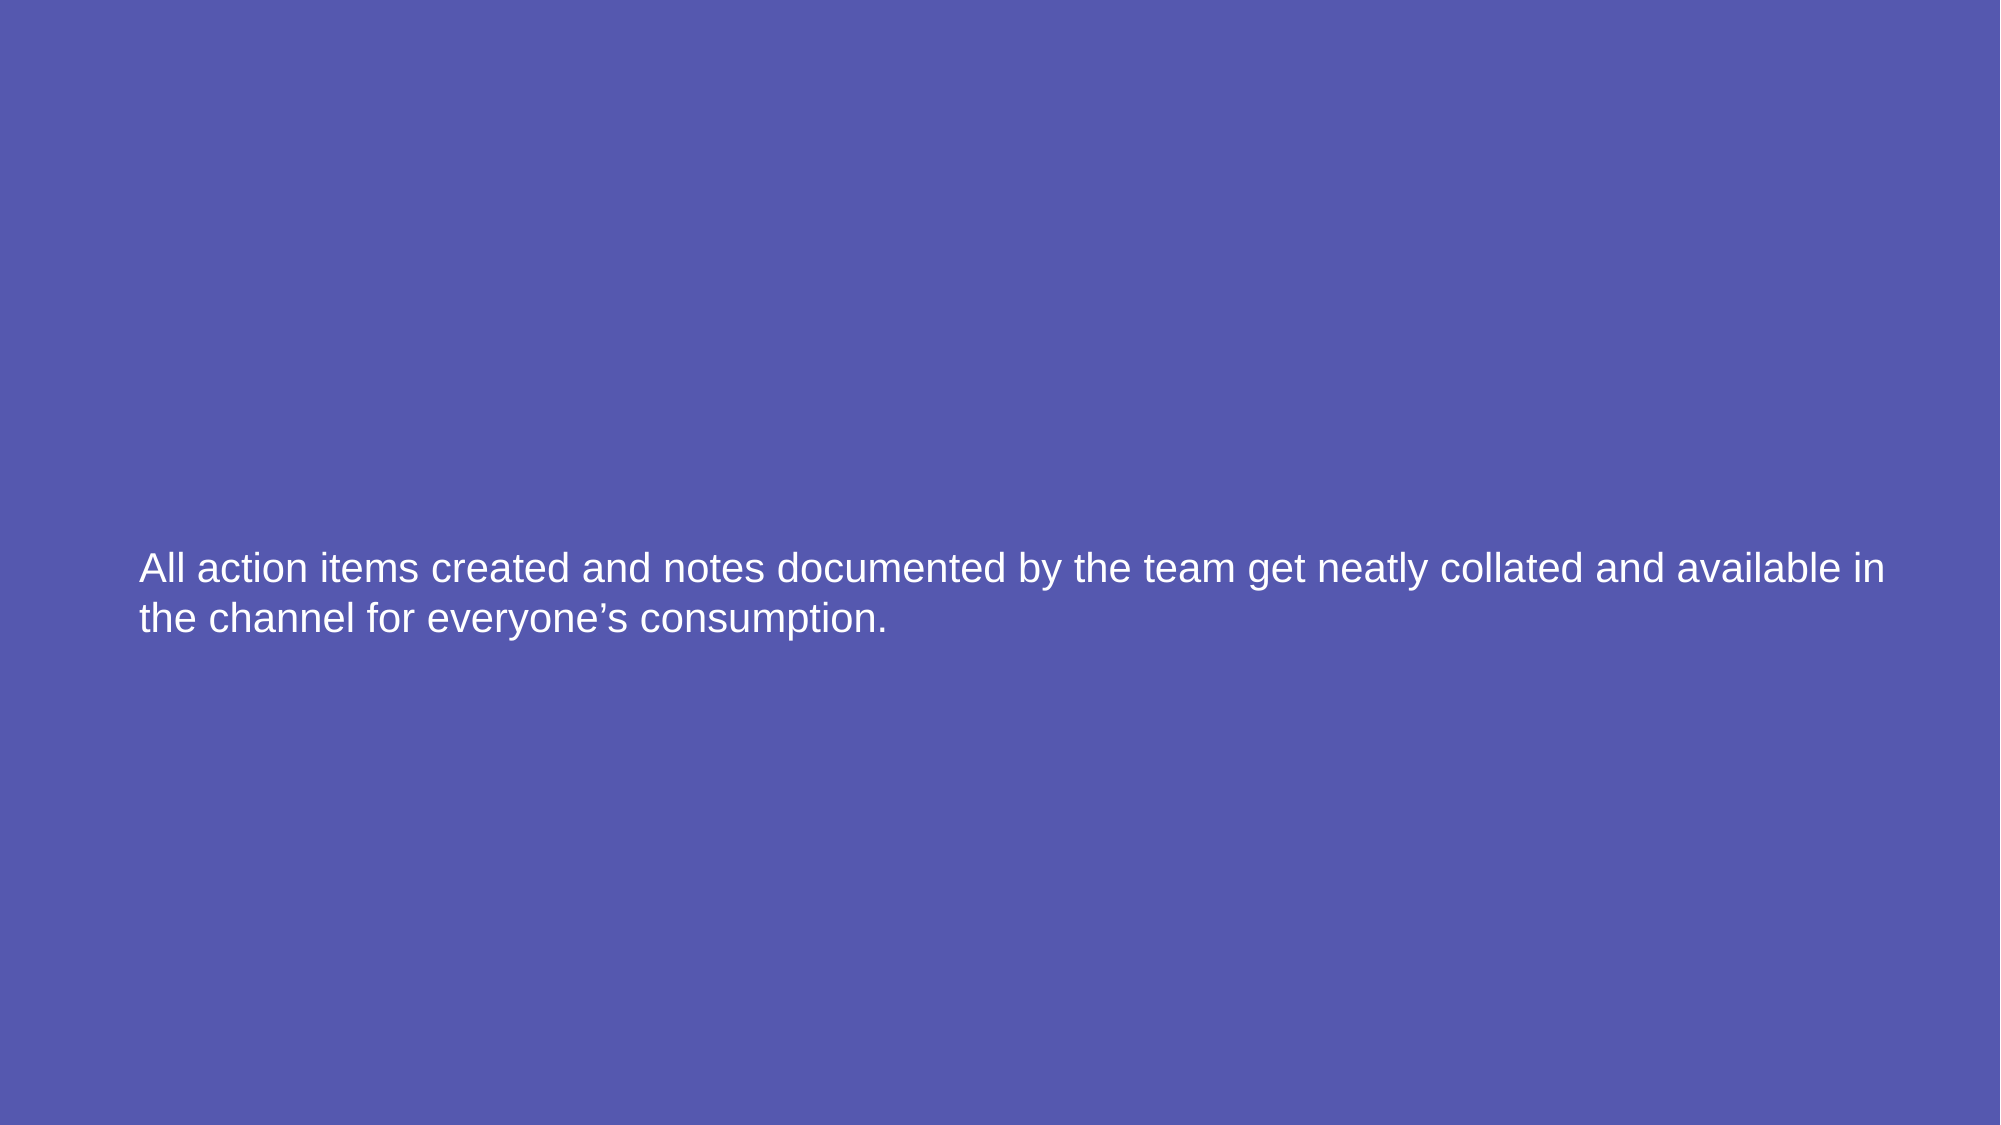

All action items created and notes documented by the team get neatly collated and available in the channel for everyone’s consumption.